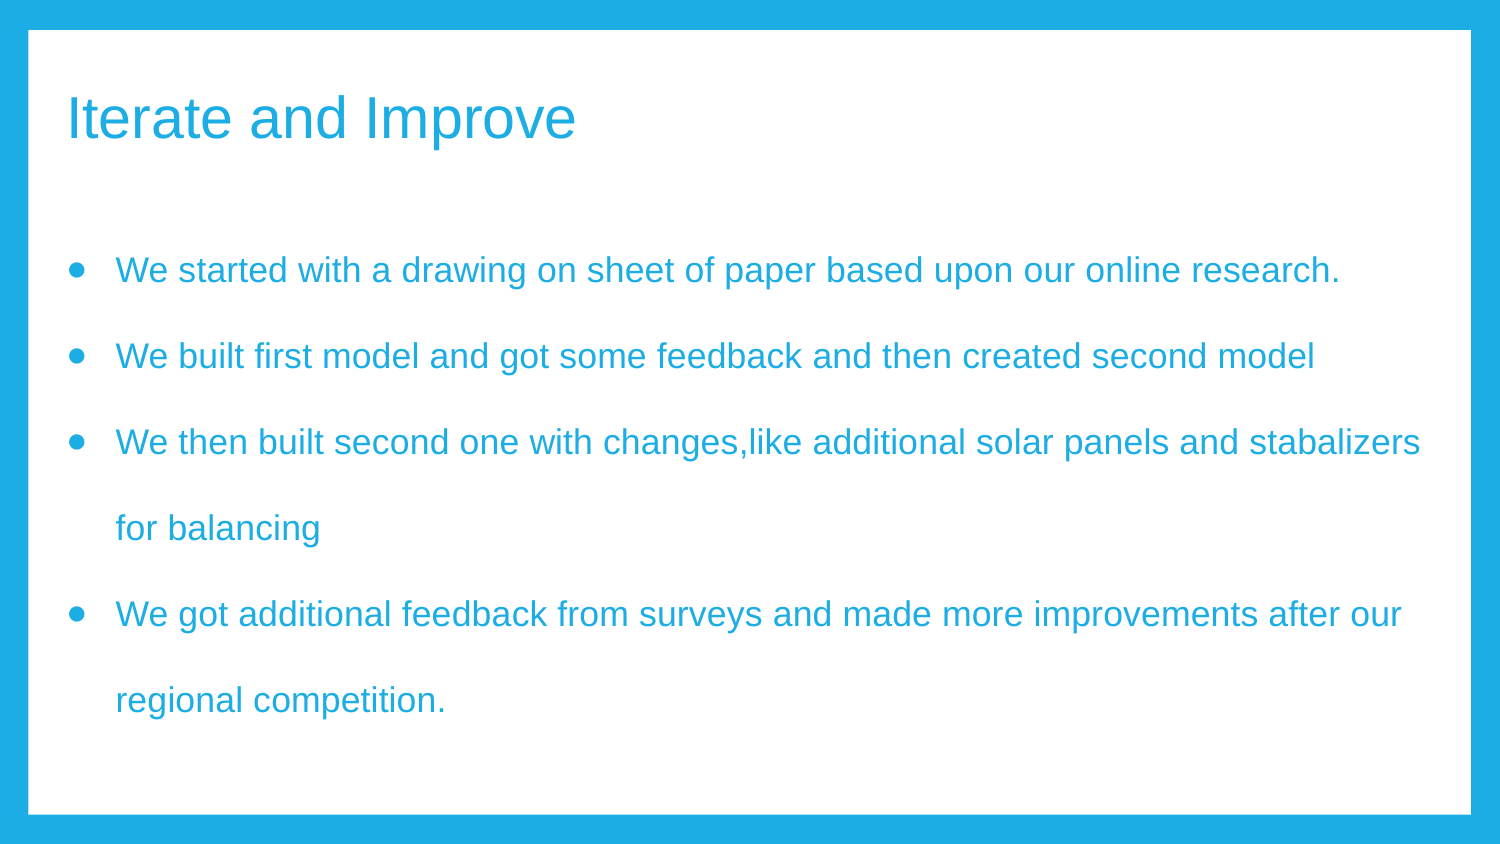

# Iterate and Improve
We started with a drawing on sheet of paper based upon our online research.
We built first model and got some feedback and then created second model
We then built second one with changes,like additional solar panels and stabalizers for balancing
We got additional feedback from surveys and made more improvements after our regional competition.